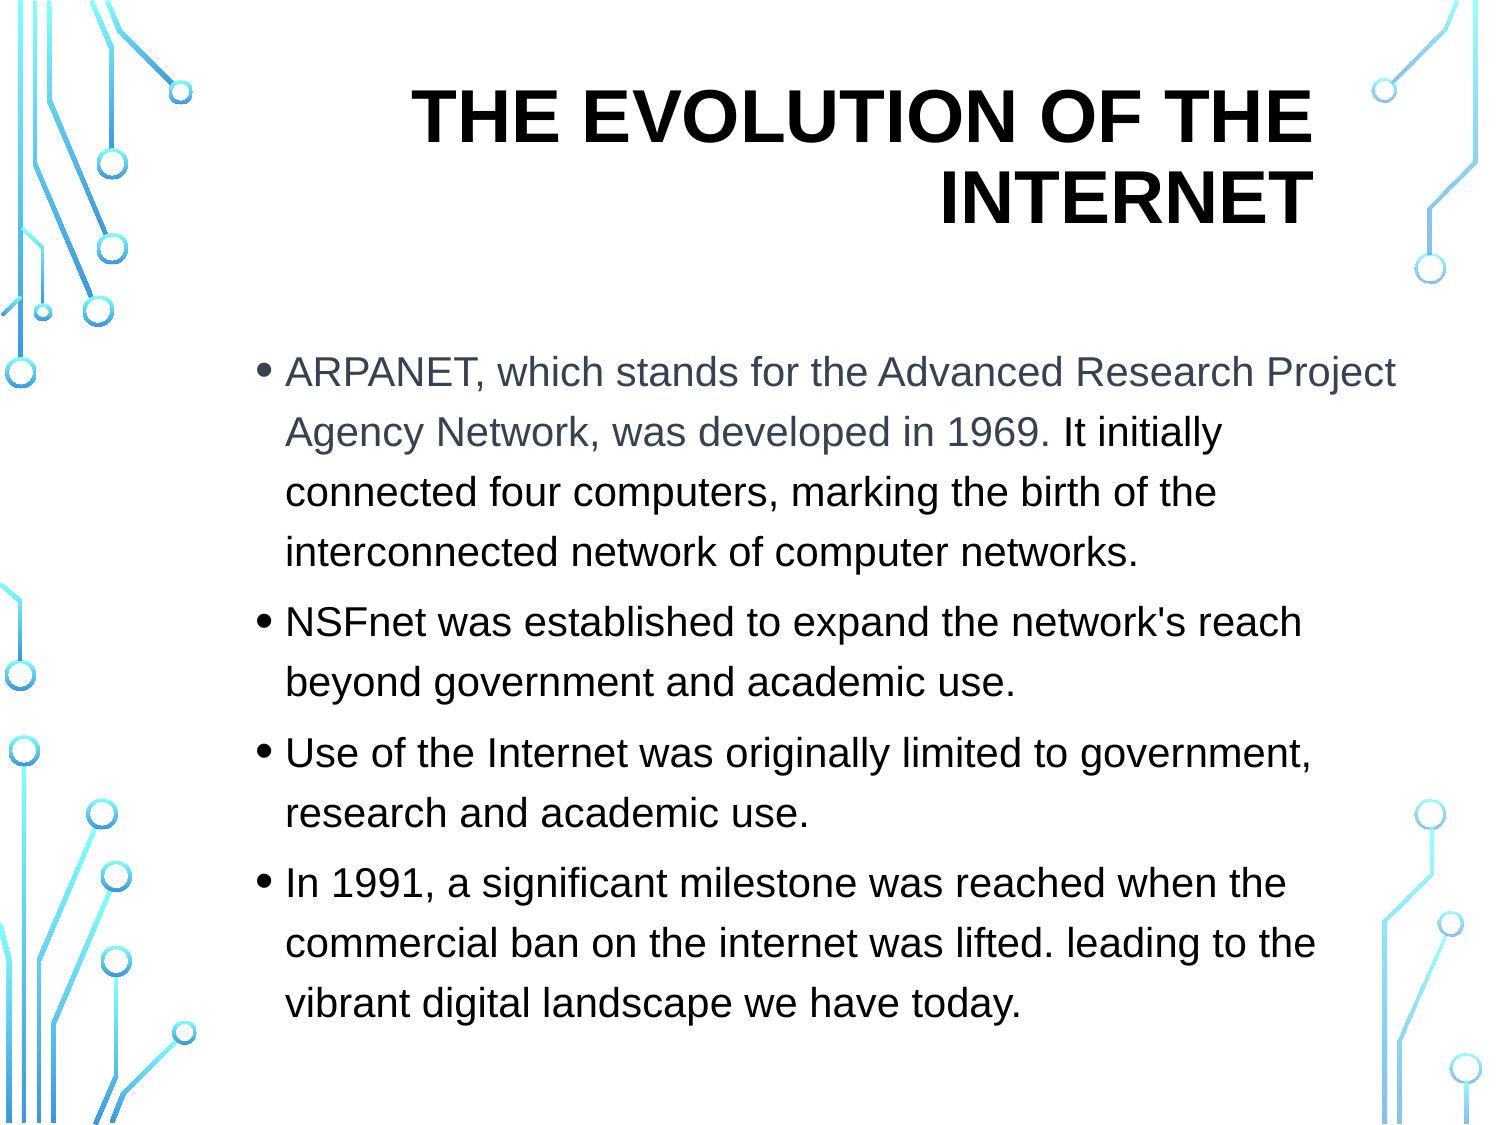

# The Evolution of the Internet
Internet
ARPANET, which stands for the Advanced Research Project Agency Network, was developed in 1969. It initially connected four computers, marking the birth of the interconnected network of computer networks.
NSFnet was established to expand the network's reach beyond government and academic use.
Use of the Internet was originally limited to government, research and academic use.
In 1991, a significant milestone was reached when the commercial ban on the internet was lifted. leading to the vibrant digital landscape we have today.

7